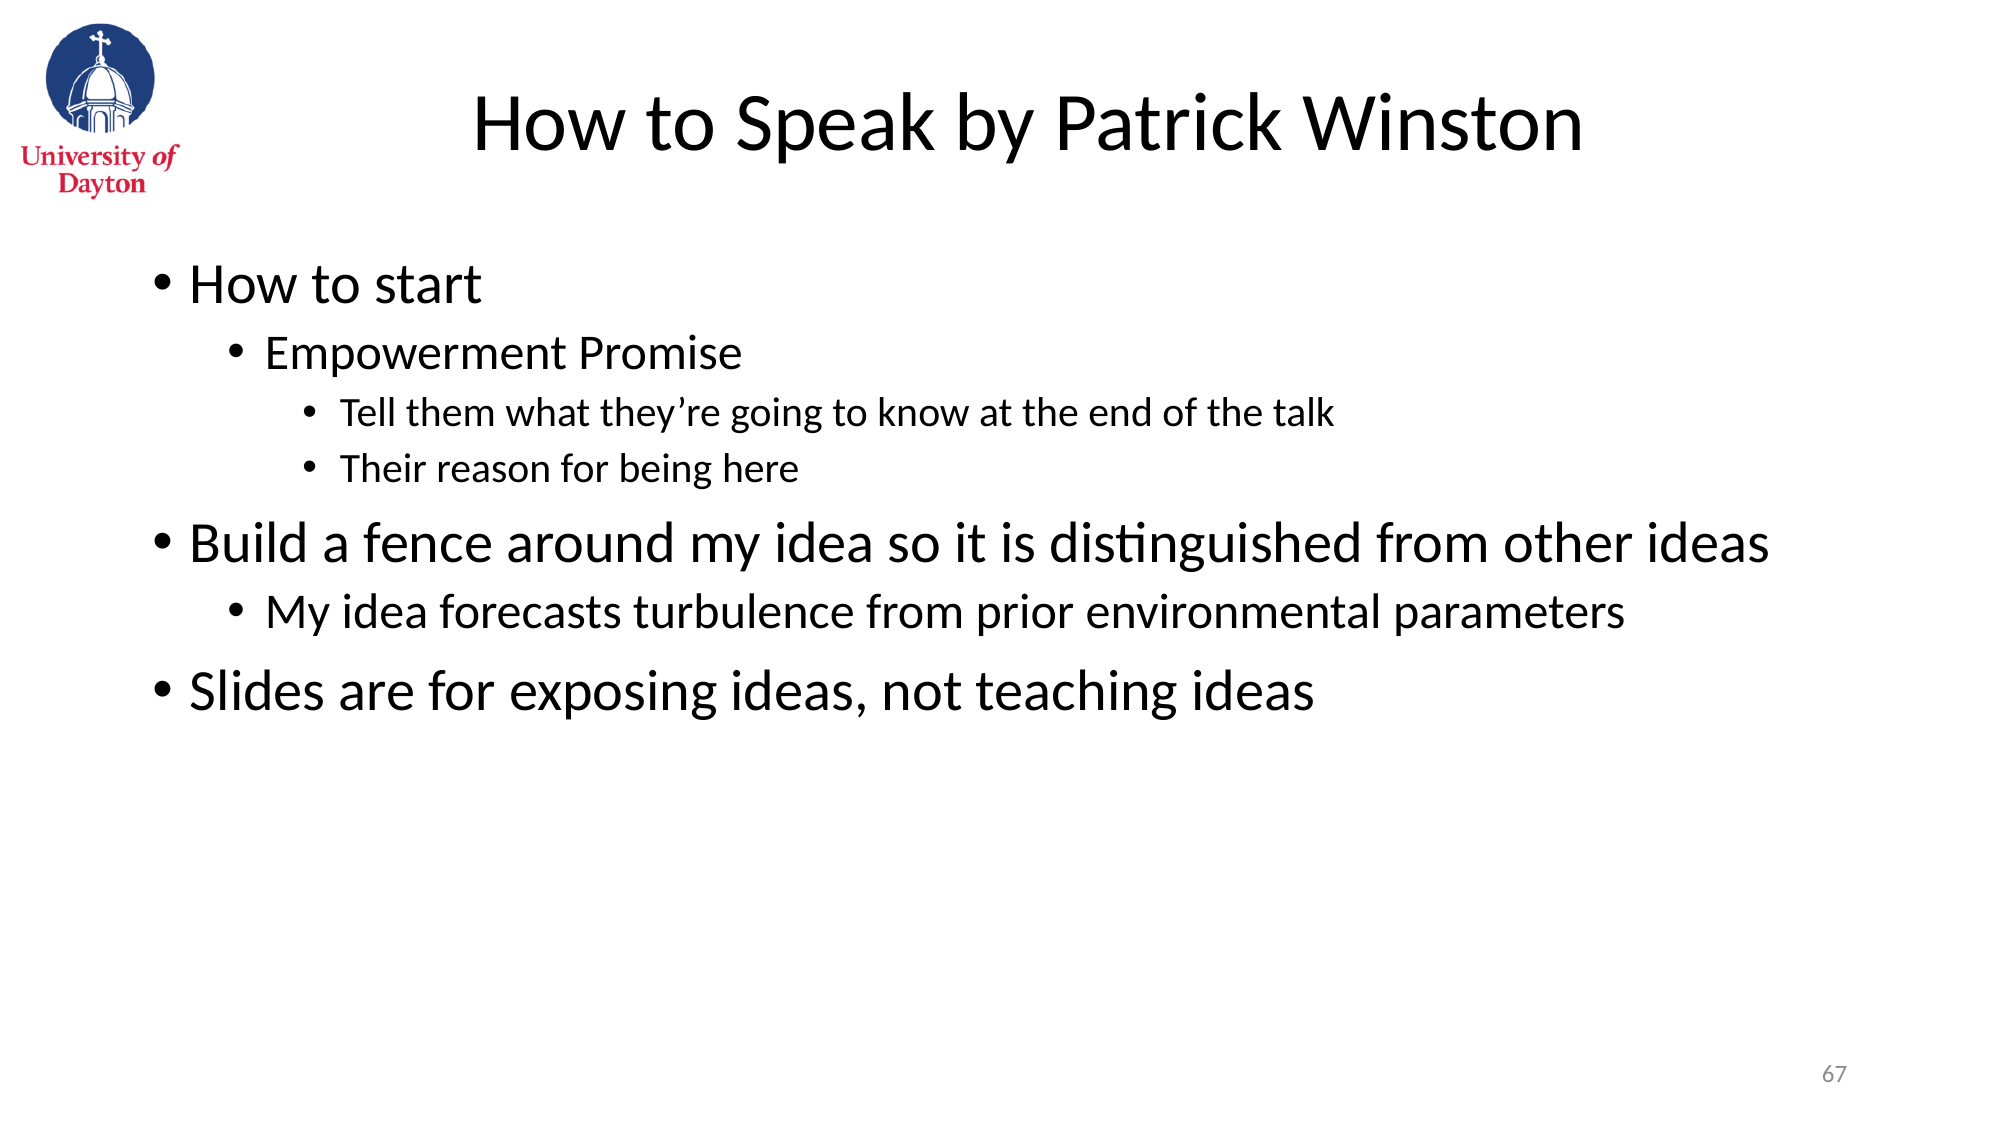

# How to Speak by Patrick Winston
How to start
Empowerment Promise
Tell them what they’re going to know at the end of the talk
Their reason for being here
Build a fence around my idea so it is distinguished from other ideas
My idea forecasts turbulence from prior environmental parameters
Slides are for exposing ideas, not teaching ideas

67